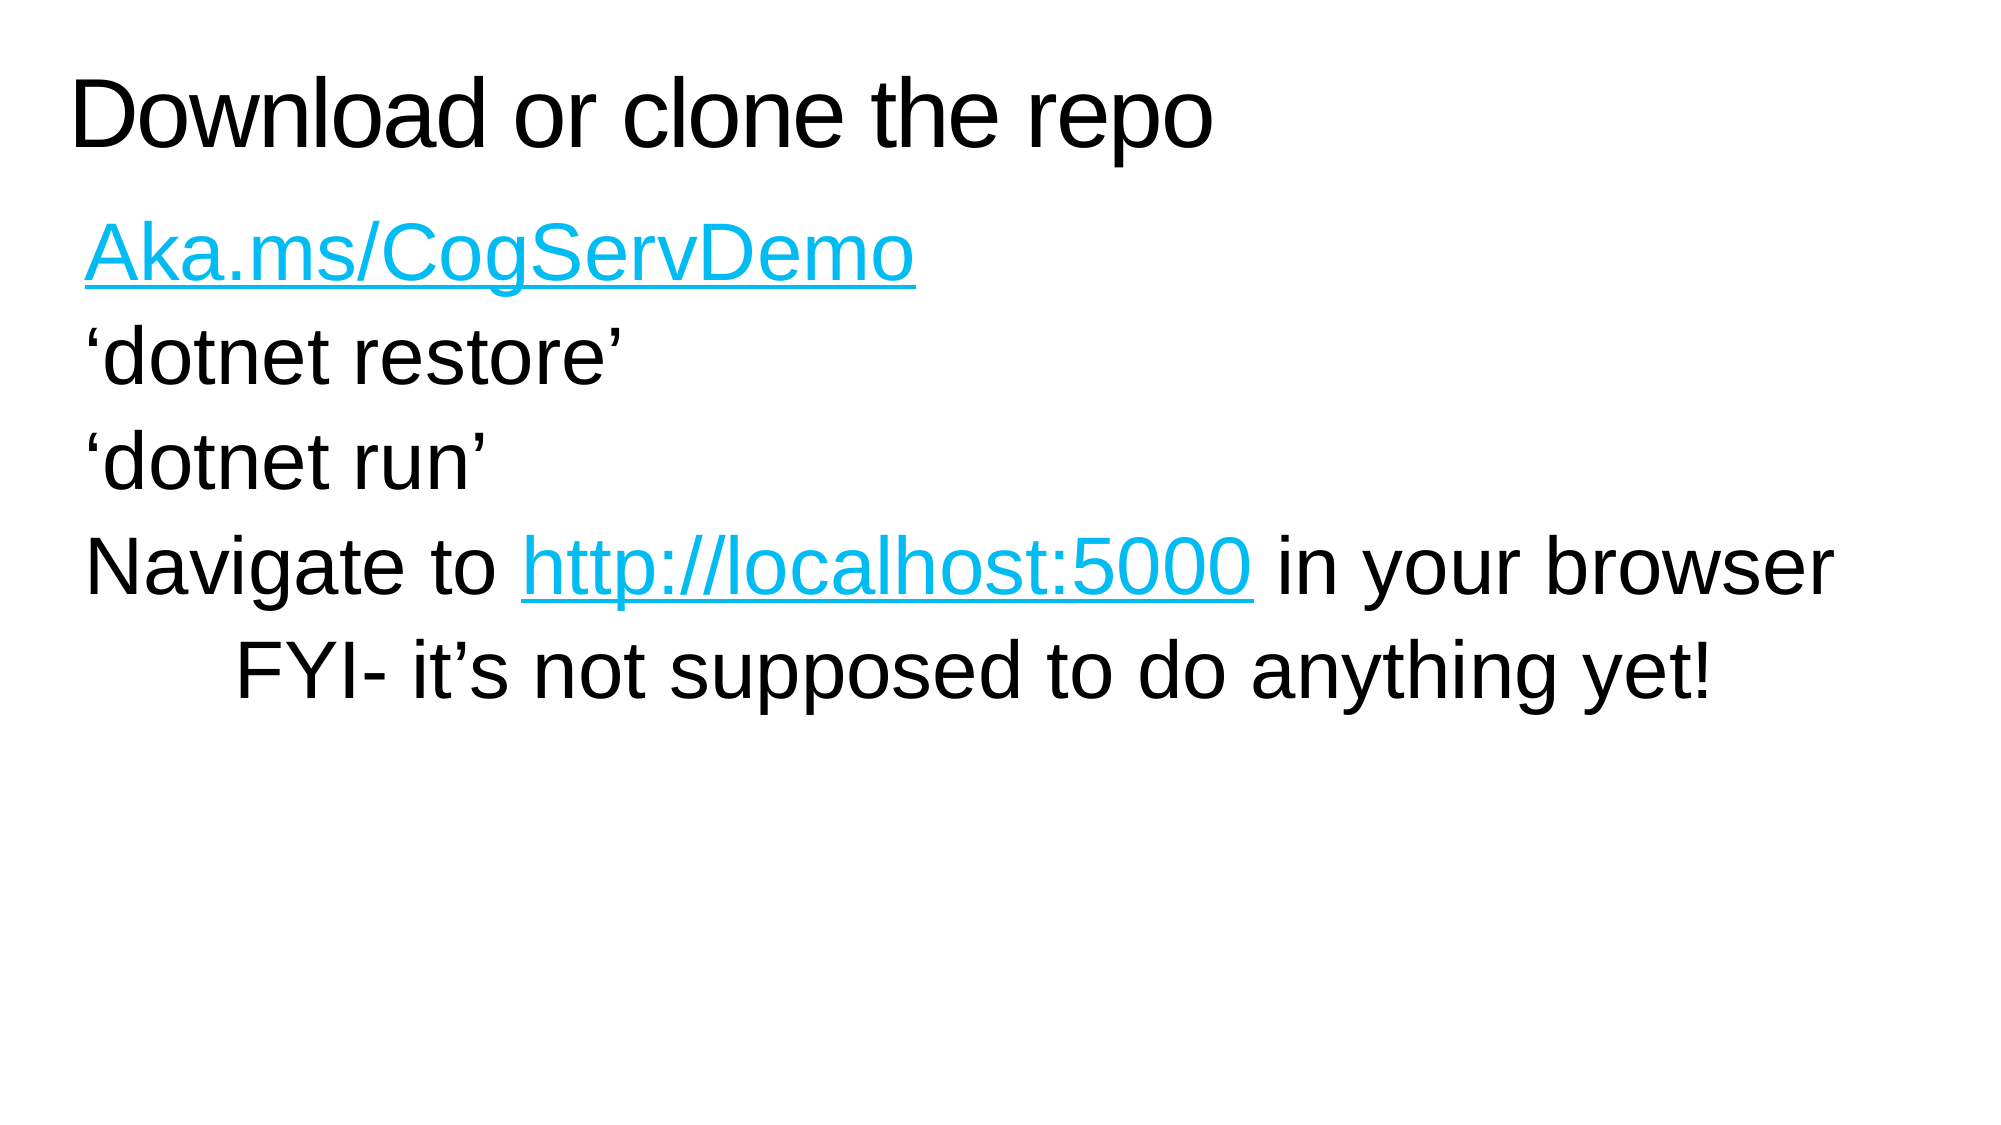

# Download or clone the repo
Aka.ms/CogServDemo
‘dotnet restore’
‘dotnet run’
Navigate to http://localhost:5000 in your browser
	FYI- it’s not supposed to do anything yet!